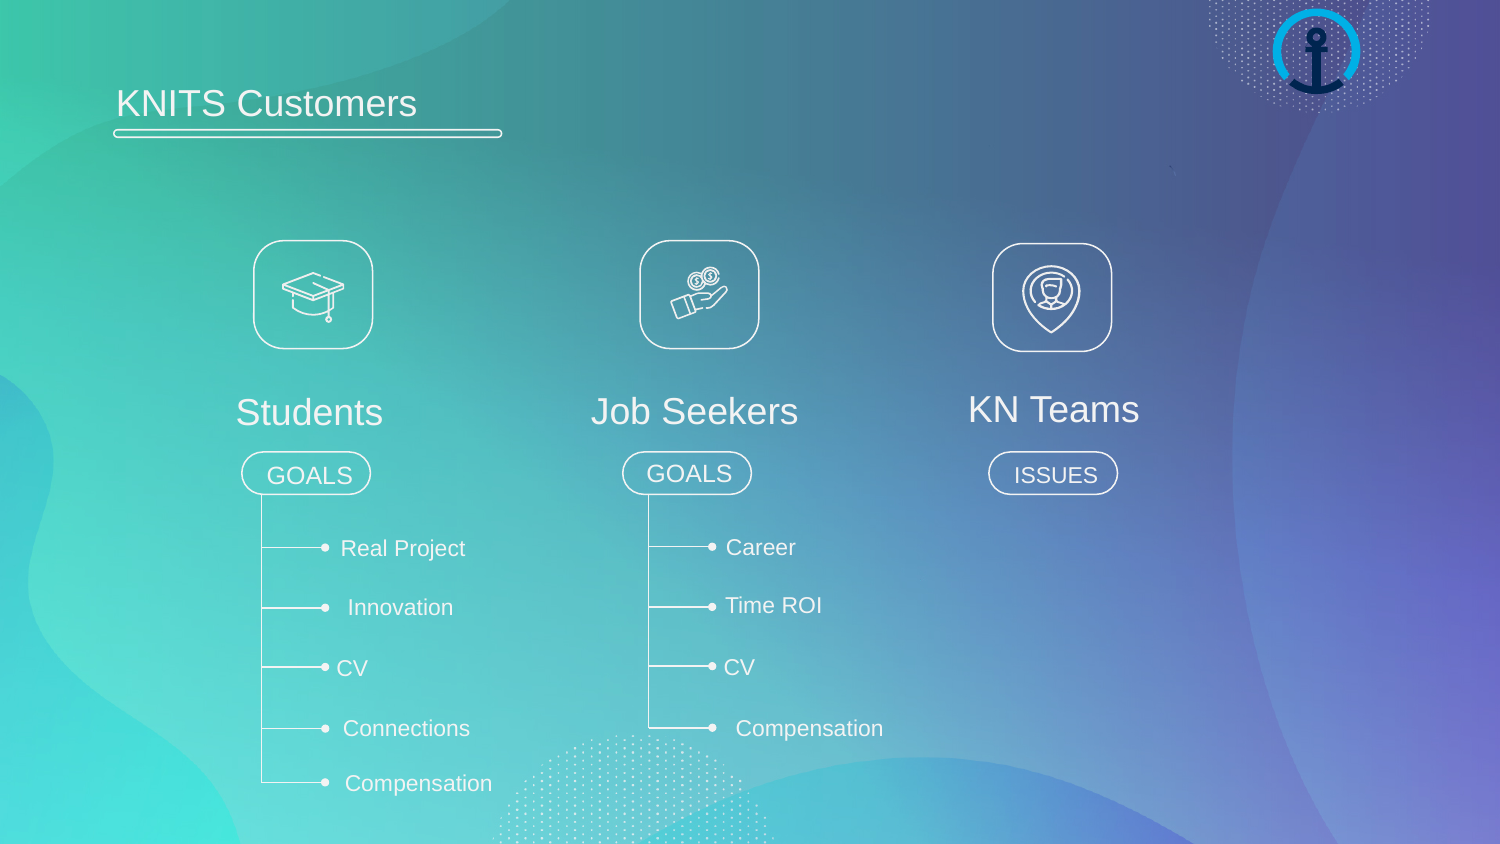

# KNITS Customers

KN Teams
Job Seekers
Students
GOALS
ISSUES
GOALS

Career
Real Project
Time ROI
Innovation
CV
CV
Connections
Compensation
Compensation